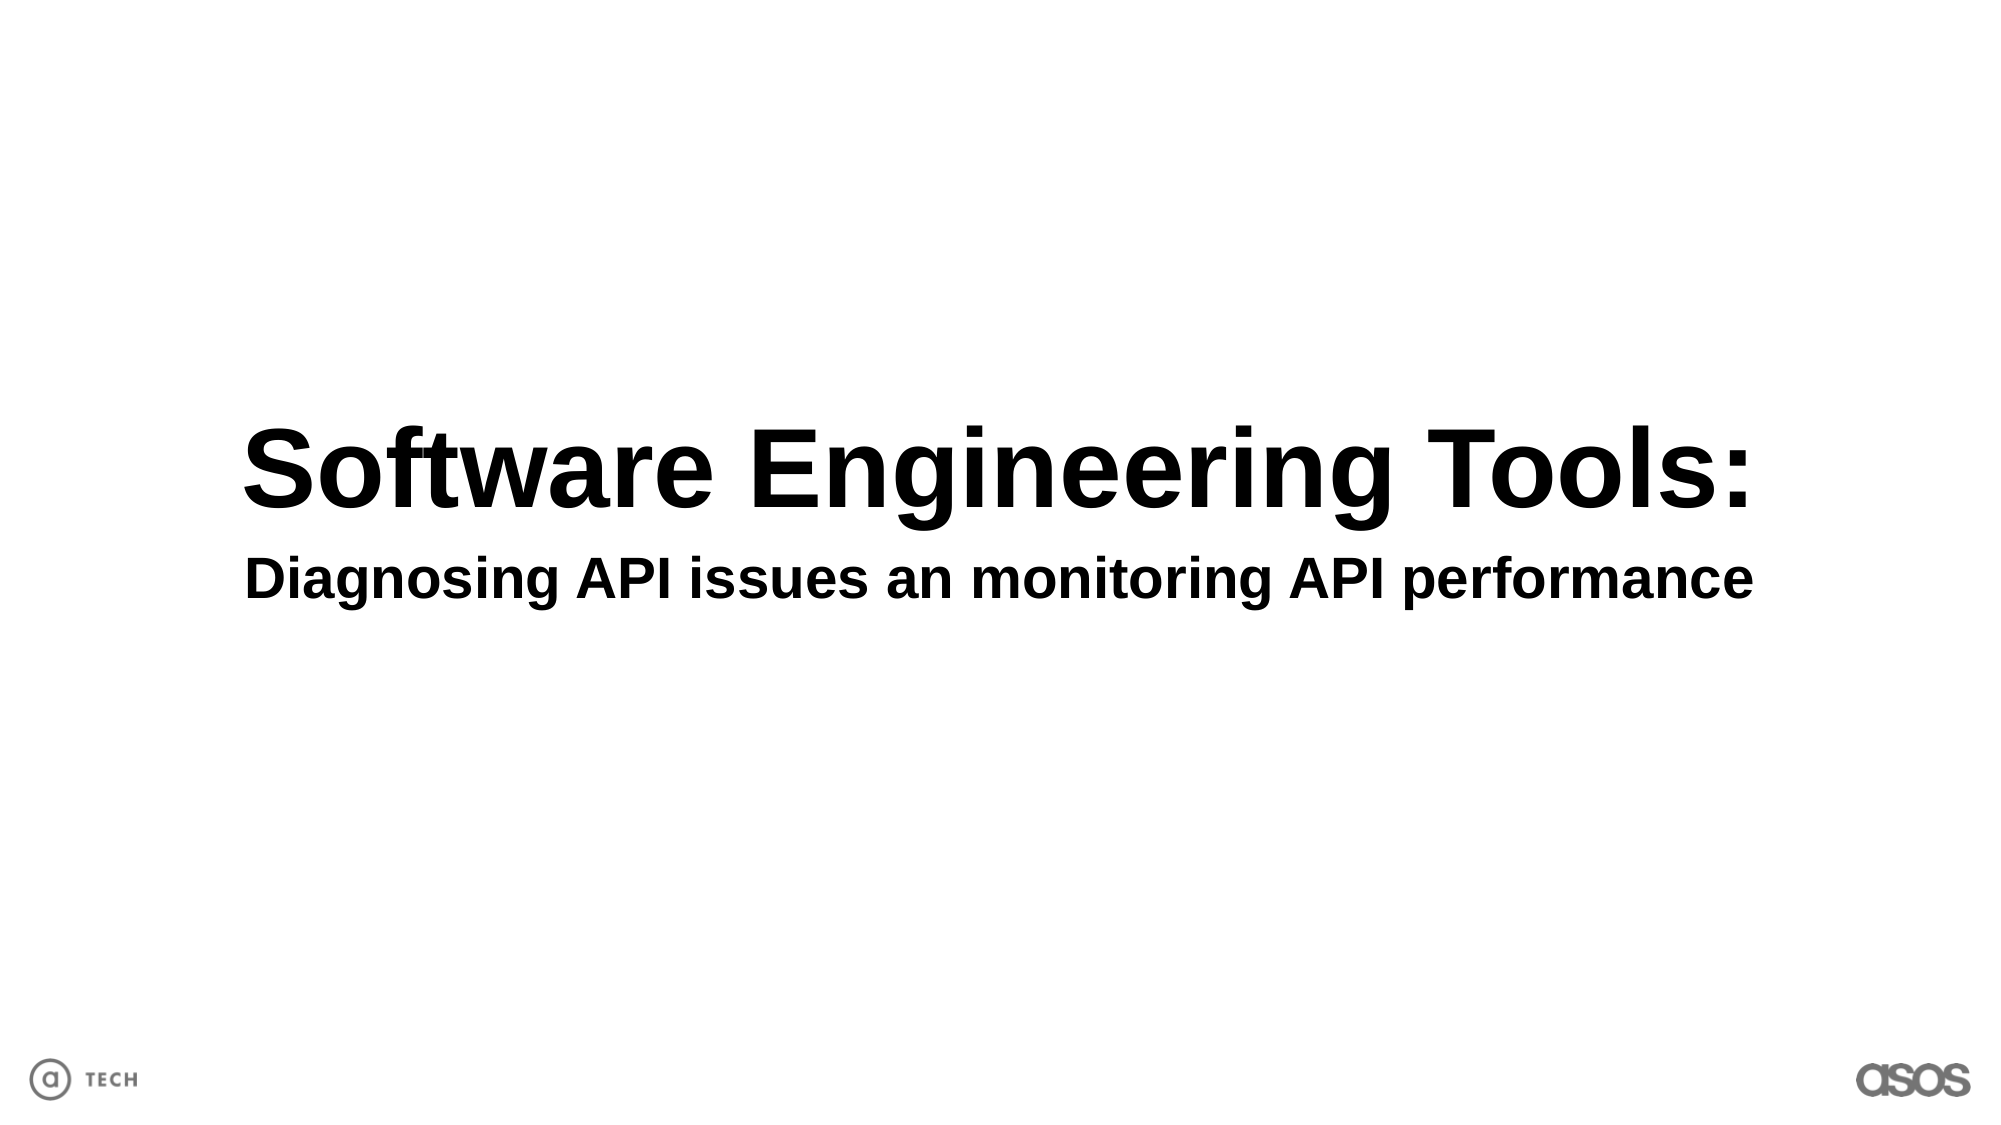

Software Engineering Tools:
Diagnosing API issues an monitoring API performance